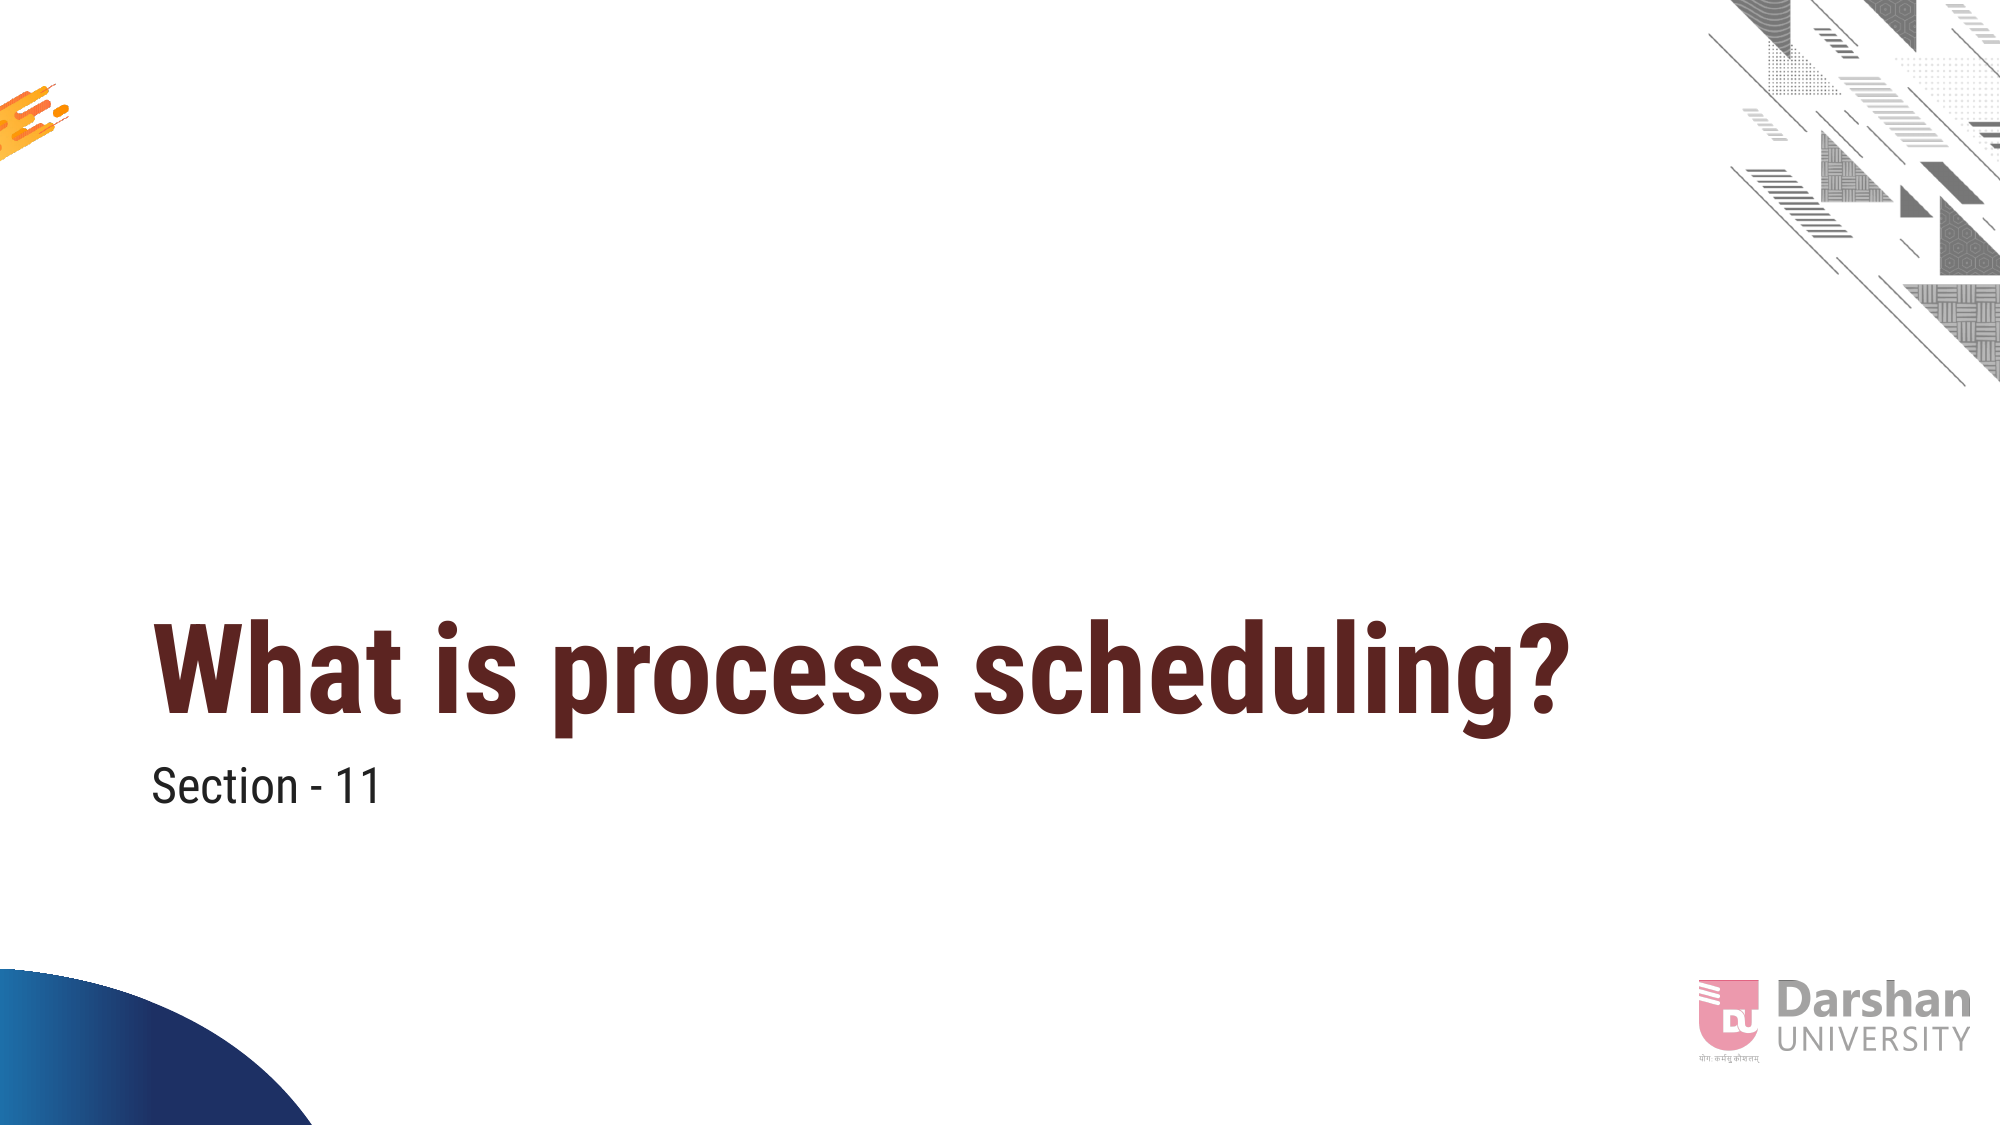

# What is process scheduling?
Section - 11